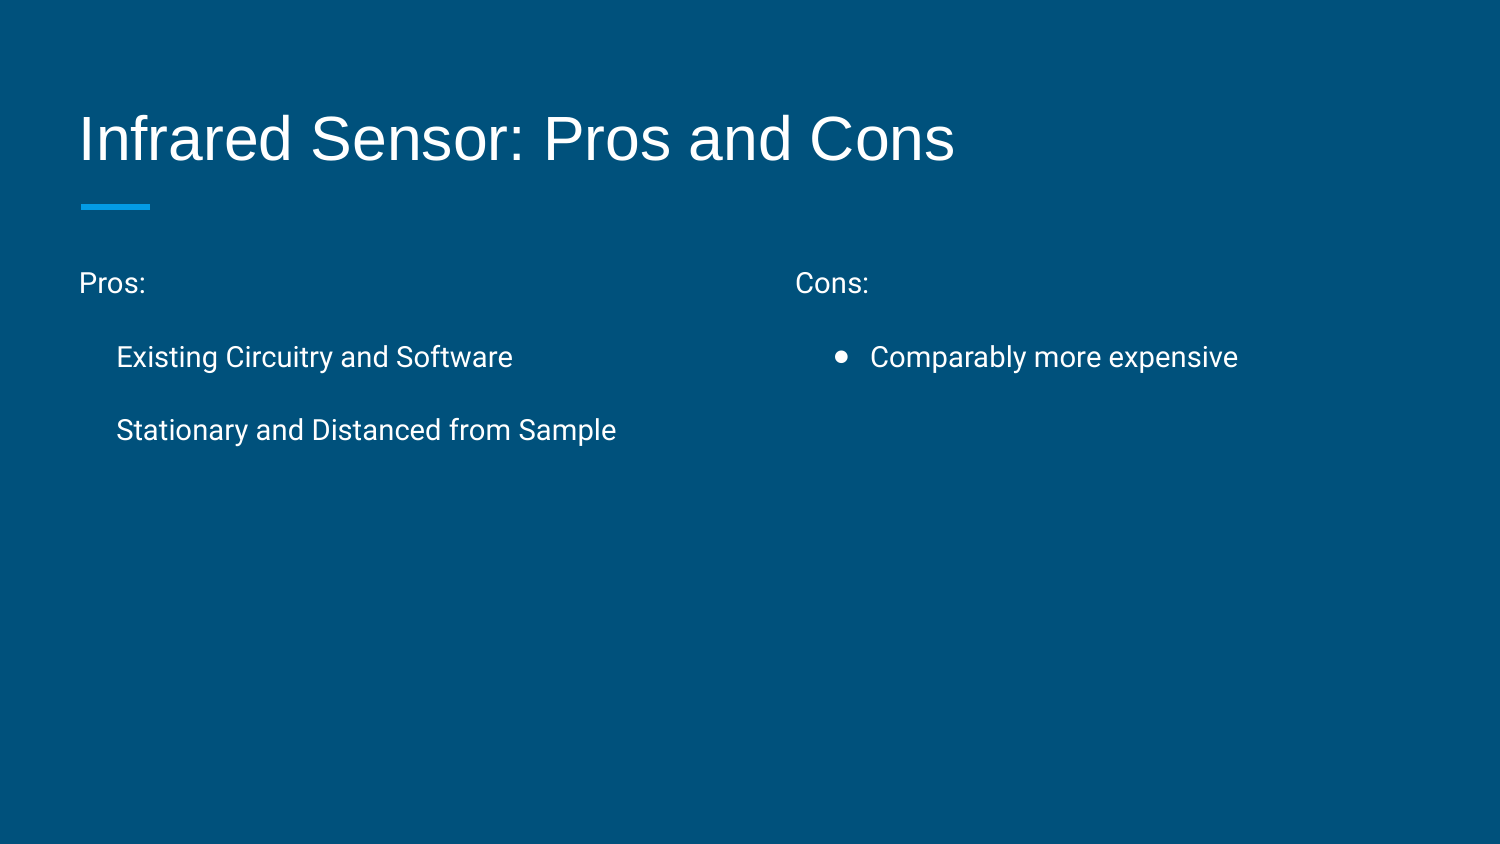

# Infrared Sensor: Pros and Cons
Pros:
Existing Circuitry and Software
Stationary and Distanced from Sample
Cons:
Comparably more expensive